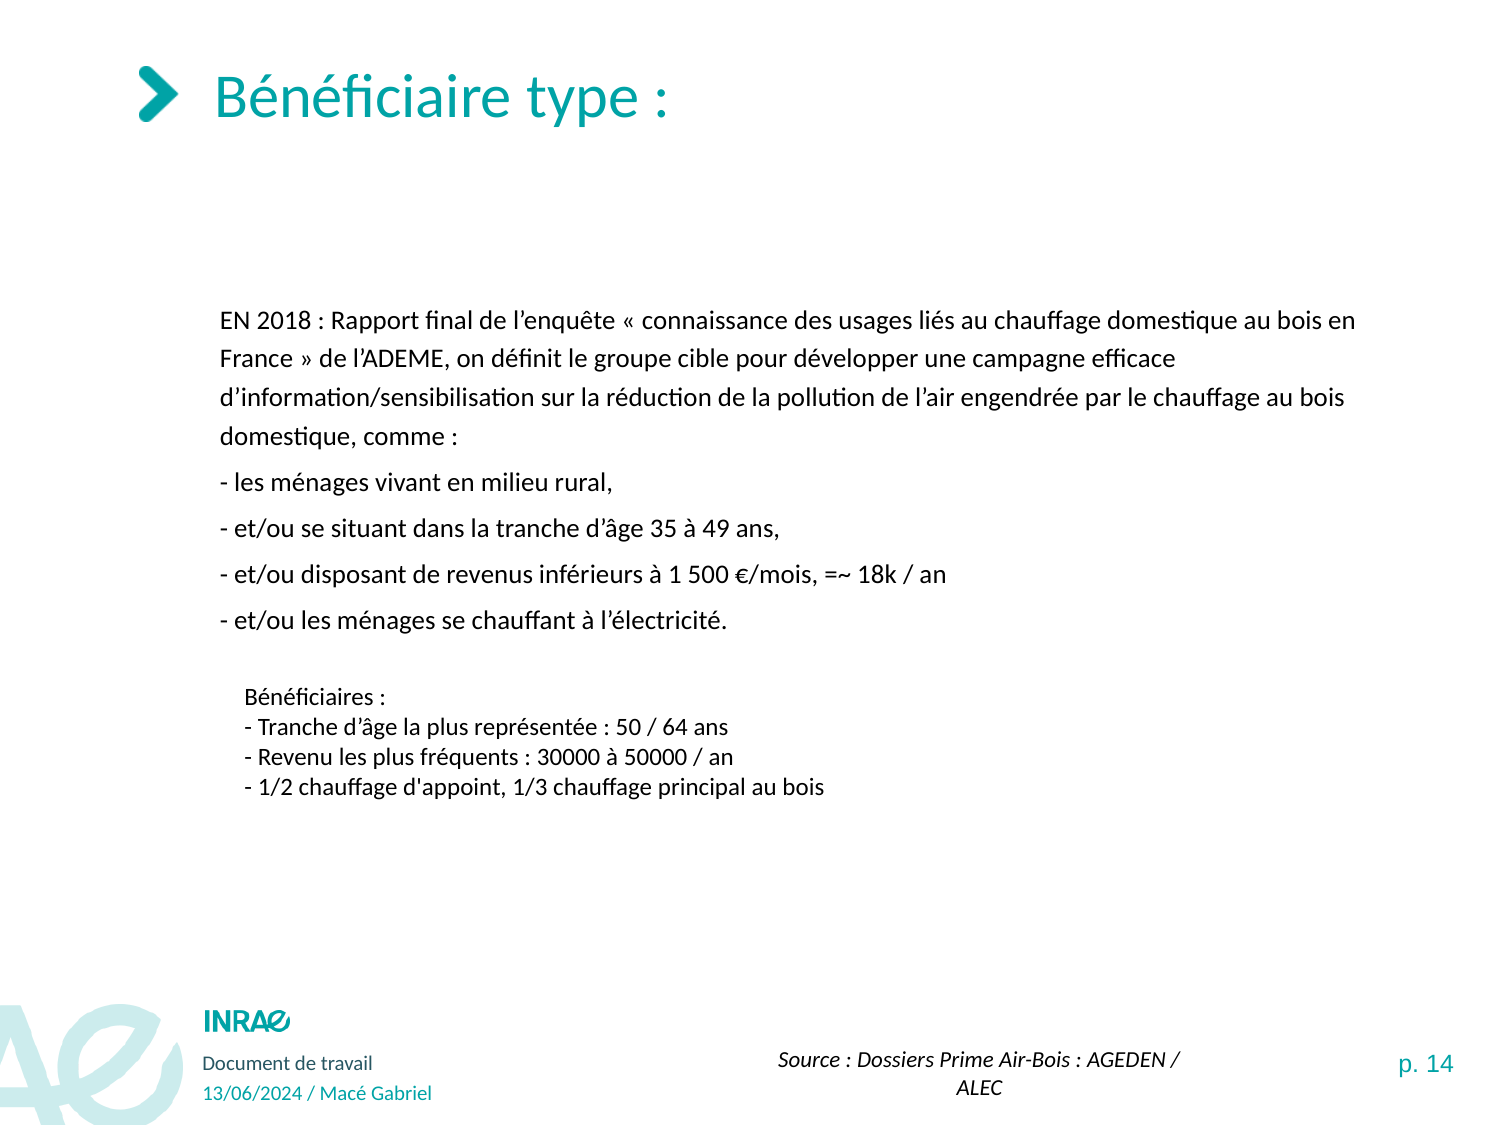

# Bénéficiaire type :

EN 2018 : Rapport final de l’enquête « connaissance des usages liés au chauffage domestique au bois en France » de l’ADEME, on définit le groupe cible pour développer une campagne efficace d’information/sensibilisation sur la réduction de la pollution de l’air engendrée par le chauffage au bois domestique, comme :
- les ménages vivant en milieu rural,
- et/ou se situant dans la tranche d’âge 35 à 49 ans,
- et/ou disposant de revenus inférieurs à 1 500 €/mois, =~ 18k / an
- et/ou les ménages se chauffant à l’électricité.

Bénéficiaires :
- Tranche d’âge la plus représentée : 50 / 64 ans
- Revenu les plus fréquents : 30000 à 50000 / an
- 1/2 chauffage d'appoint, 1/3 chauffage principal au bois
Source : Dossiers Prime Air-Bois : AGEDEN / ALEC